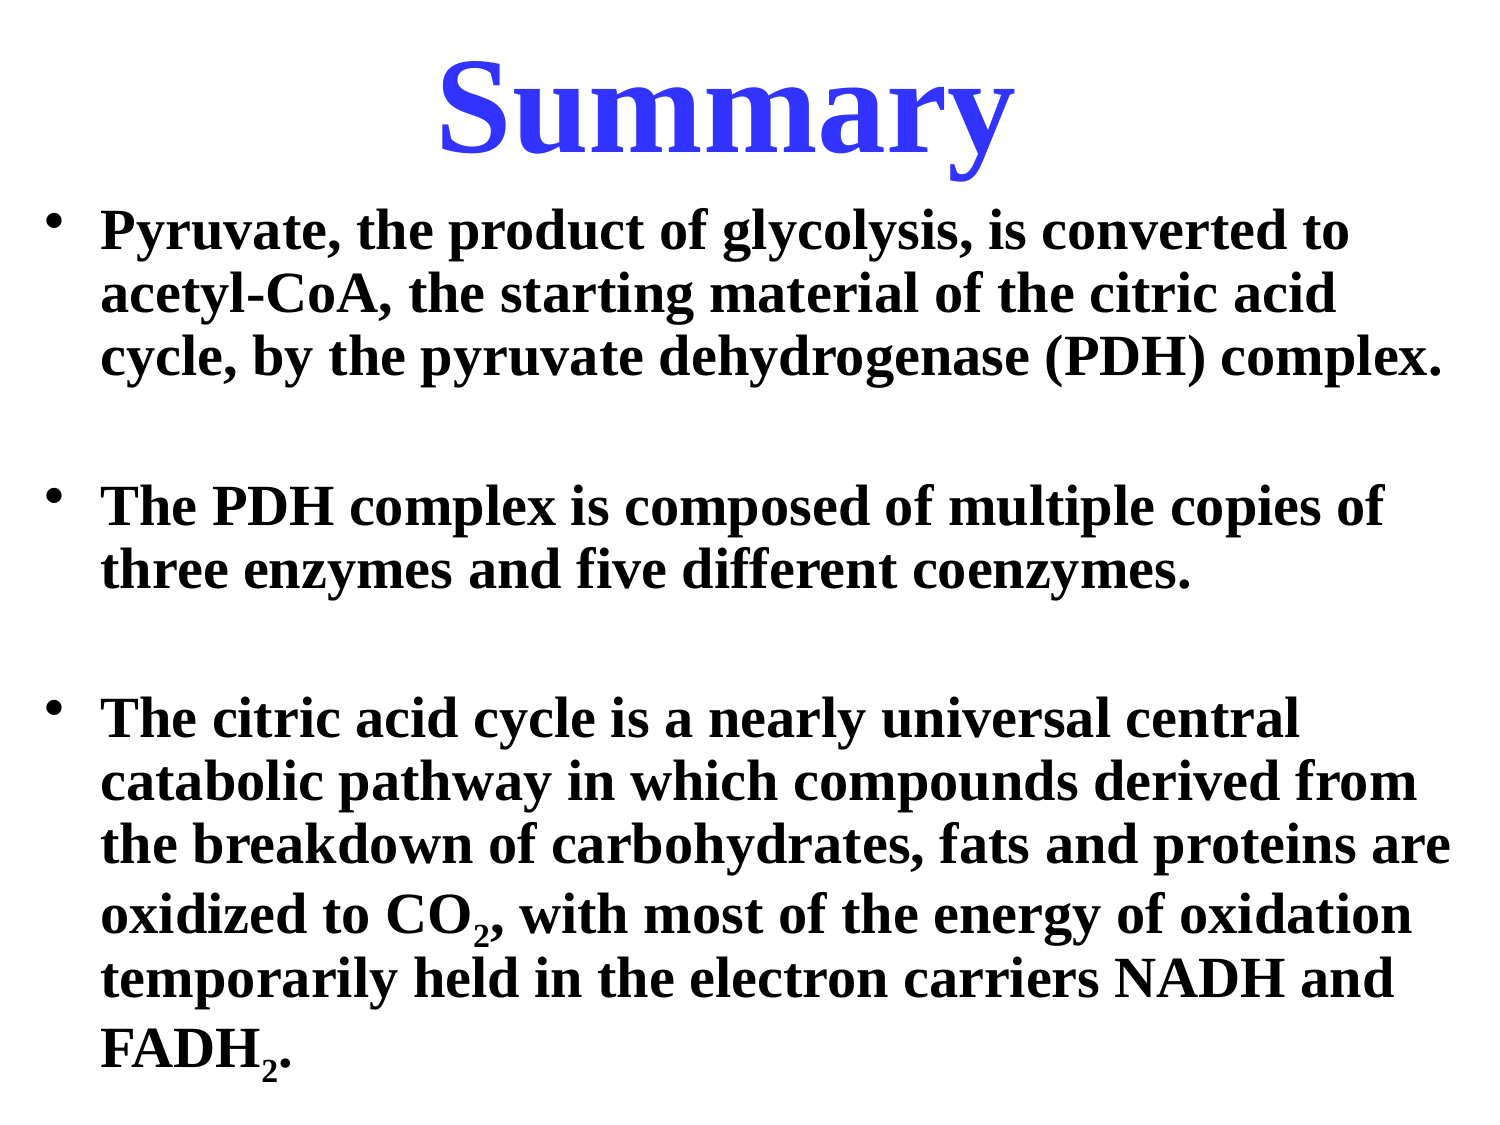

# Summary
Pyruvate, the product of glycolysis, is converted to acetyl-CoA, the starting material of the citric acid cycle, by the pyruvate dehydrogenase (PDH) complex.

The PDH complex is composed of multiple copies of three enzymes and five different coenzymes.

The citric acid cycle is a nearly universal central catabolic pathway in which compounds derived from the breakdown of carbohydrates, fats and proteins are oxidized to CO2, with most of the energy of oxidation temporarily held in the electron carriers NADH and FADH2.